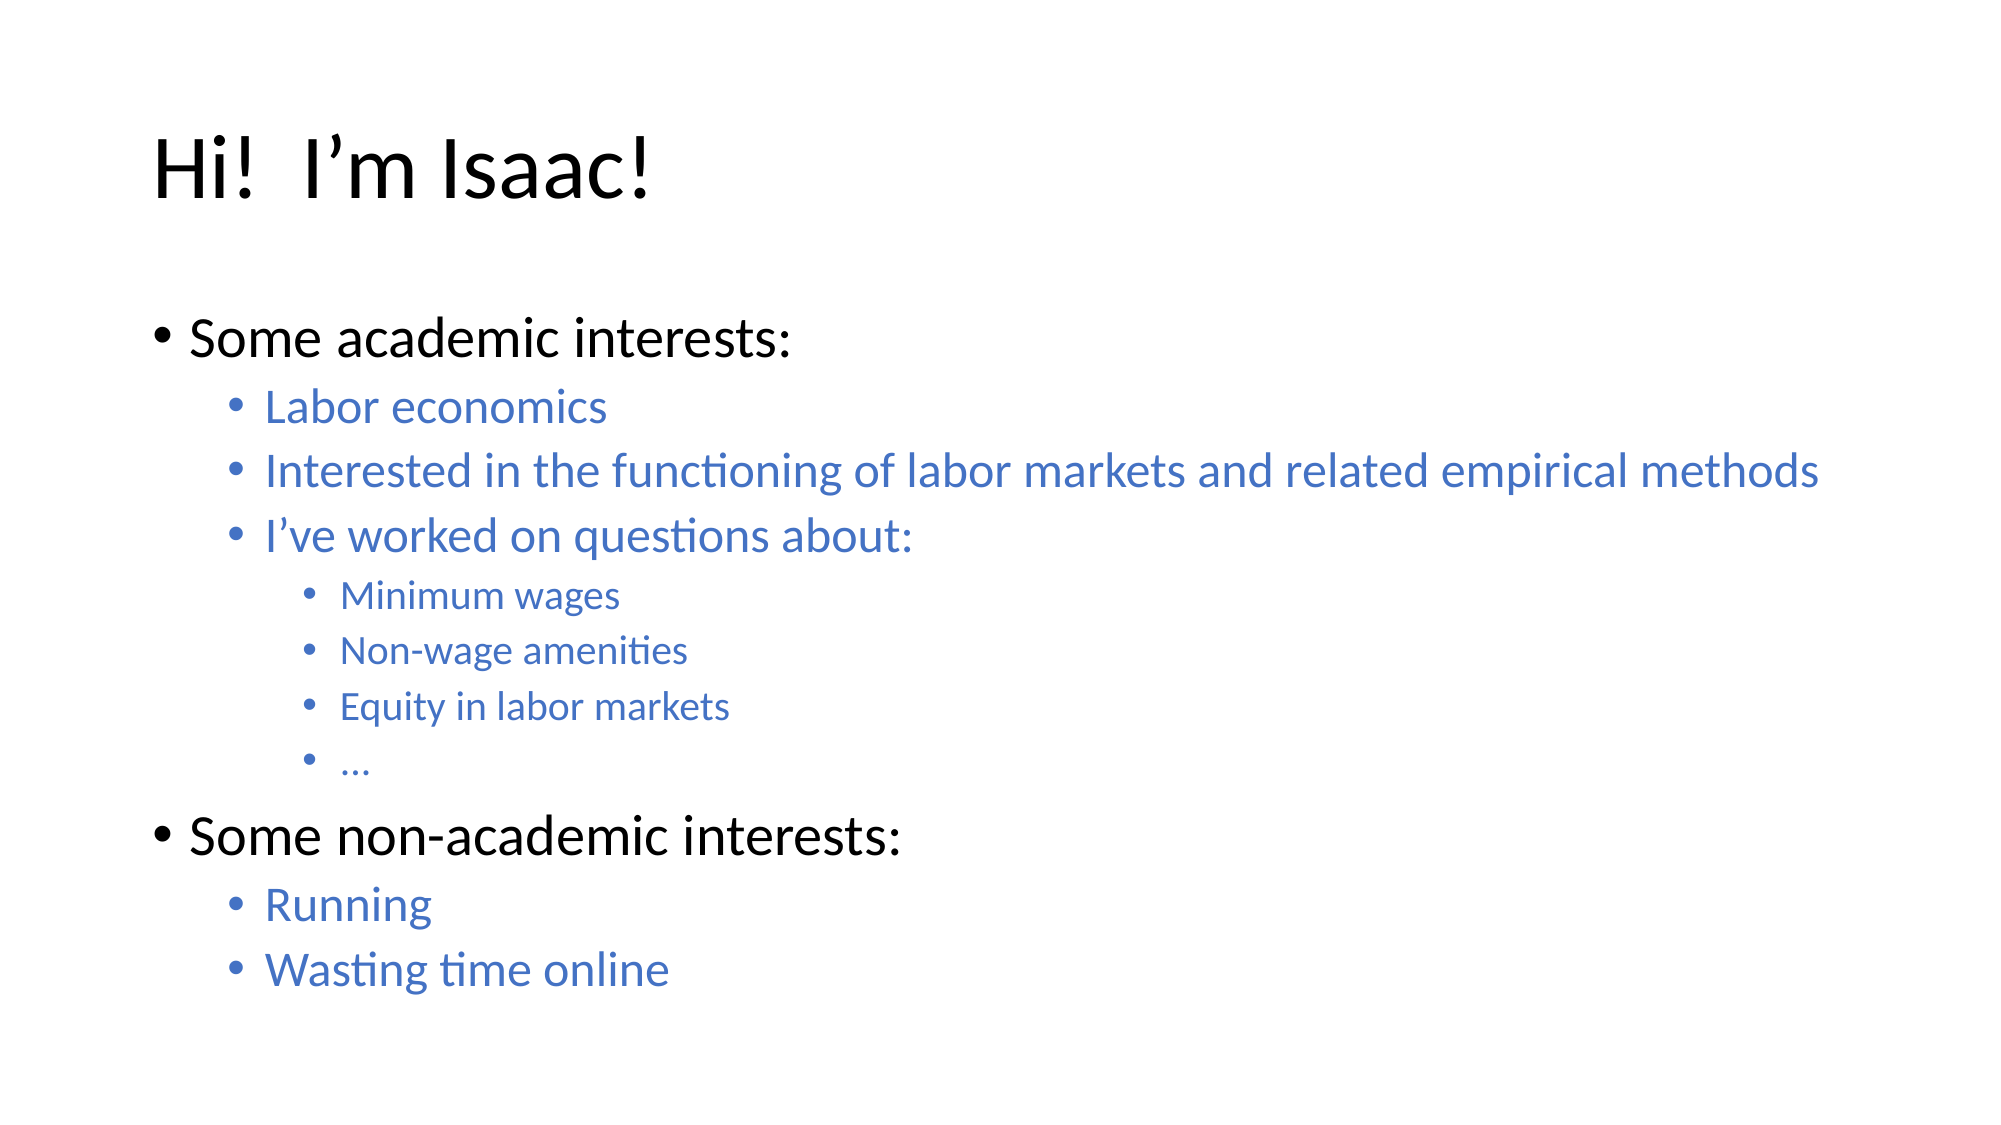

# Hi!  I’m Isaac!
Some academic interests:
Labor economics
Interested in the functioning of labor markets and related empirical methods
I’ve worked on questions about:
Minimum wages
Non-wage amenities
Equity in labor markets
...
Some non-academic interests:
Running
Wasting time online